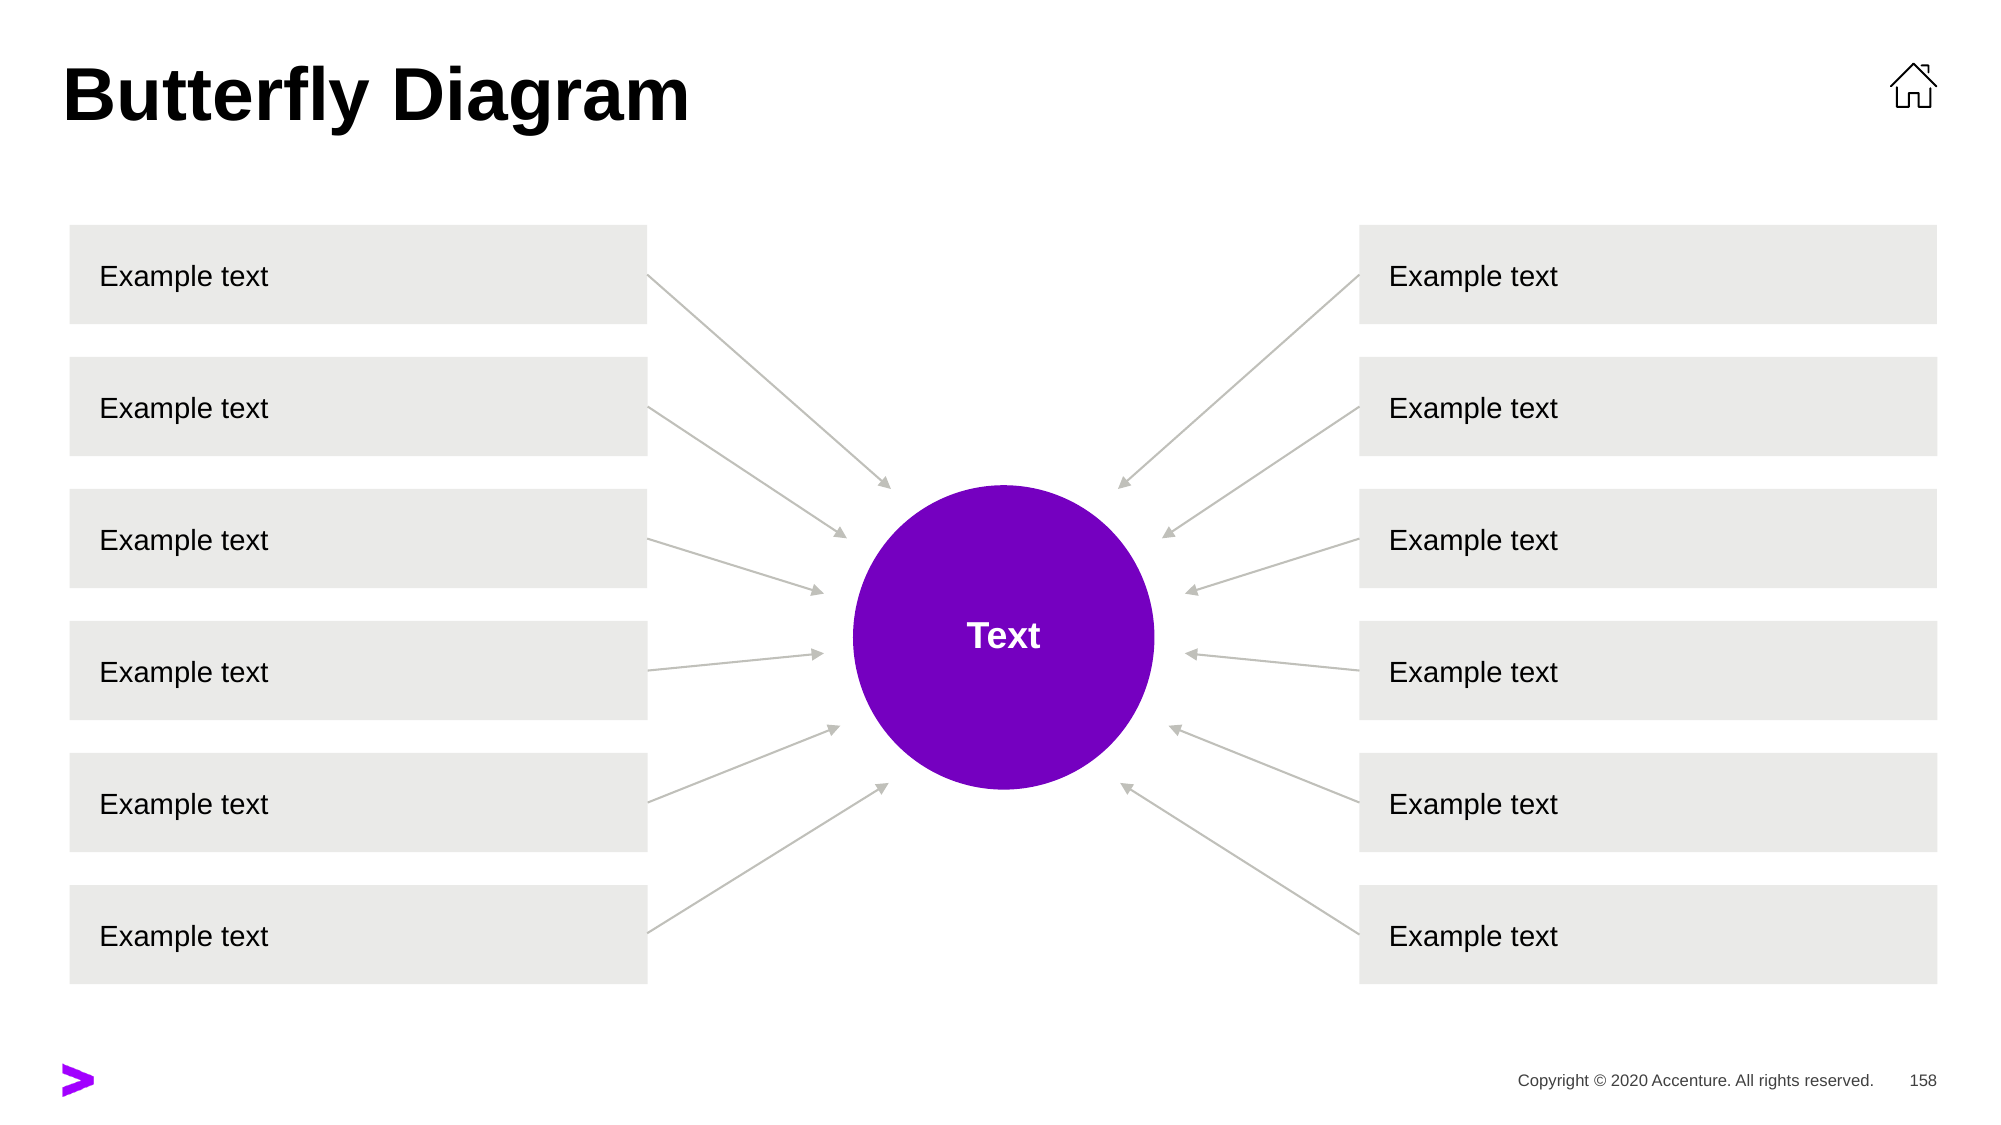

# Butterfly Diagram

Example text
Example text
Example text
Example text
Text
Example text
Example text
Example text
Example text
Example text
Example text
Example text
Example text